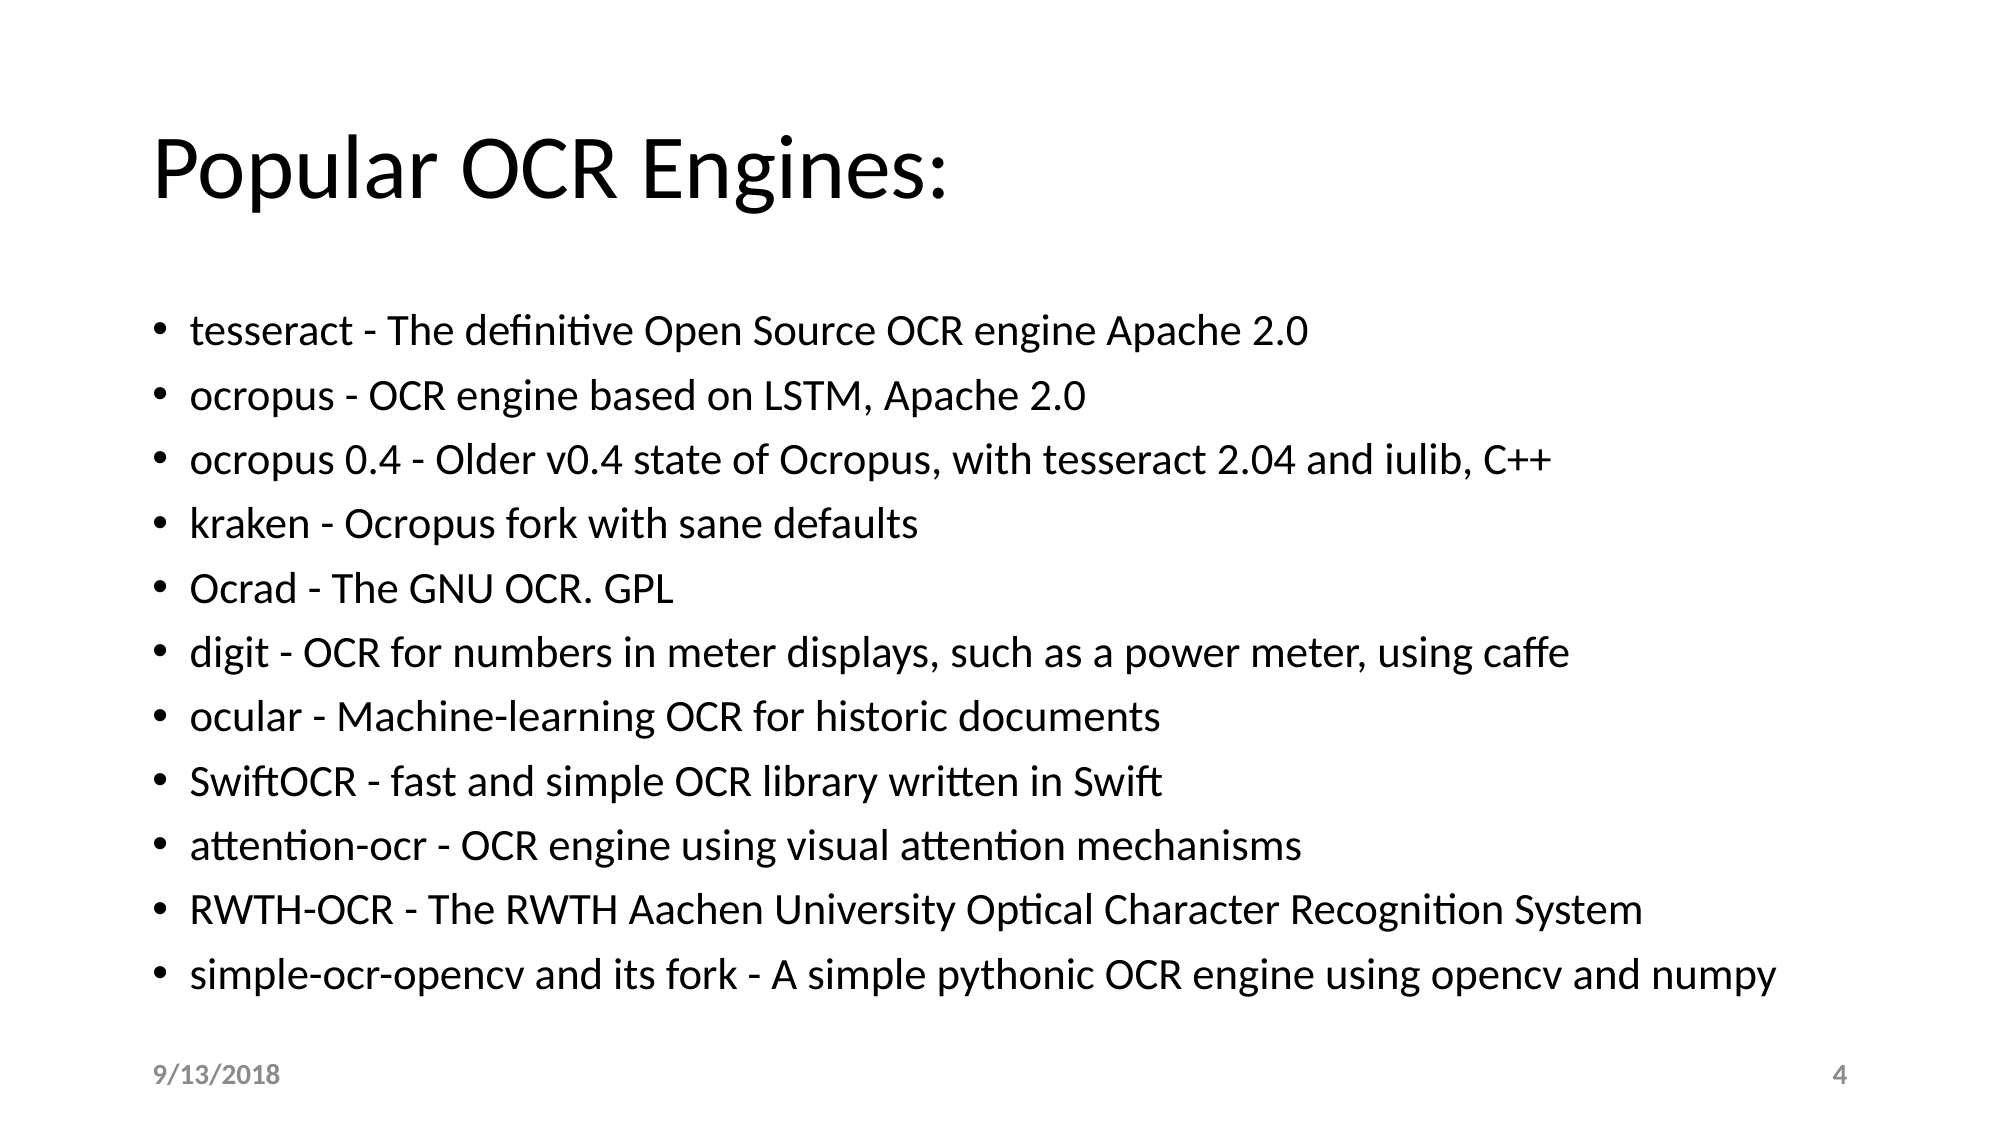

# Popular OCR Engines:
tesseract - The definitive Open Source OCR engine Apache 2.0
ocropus - OCR engine based on LSTM, Apache 2.0
ocropus 0.4 - Older v0.4 state of Ocropus, with tesseract 2.04 and iulib, C++
kraken - Ocropus fork with sane defaults
Ocrad - The GNU OCR. GPL
digit - OCR for numbers in meter displays, such as a power meter, using caffe
ocular - Machine-learning OCR for historic documents
SwiftOCR - fast and simple OCR library written in Swift
attention-ocr - OCR engine using visual attention mechanisms
RWTH-OCR - The RWTH Aachen University Optical Character Recognition System
simple-ocr-opencv and its fork - A simple pythonic OCR engine using opencv and numpy

9/13/2018
4